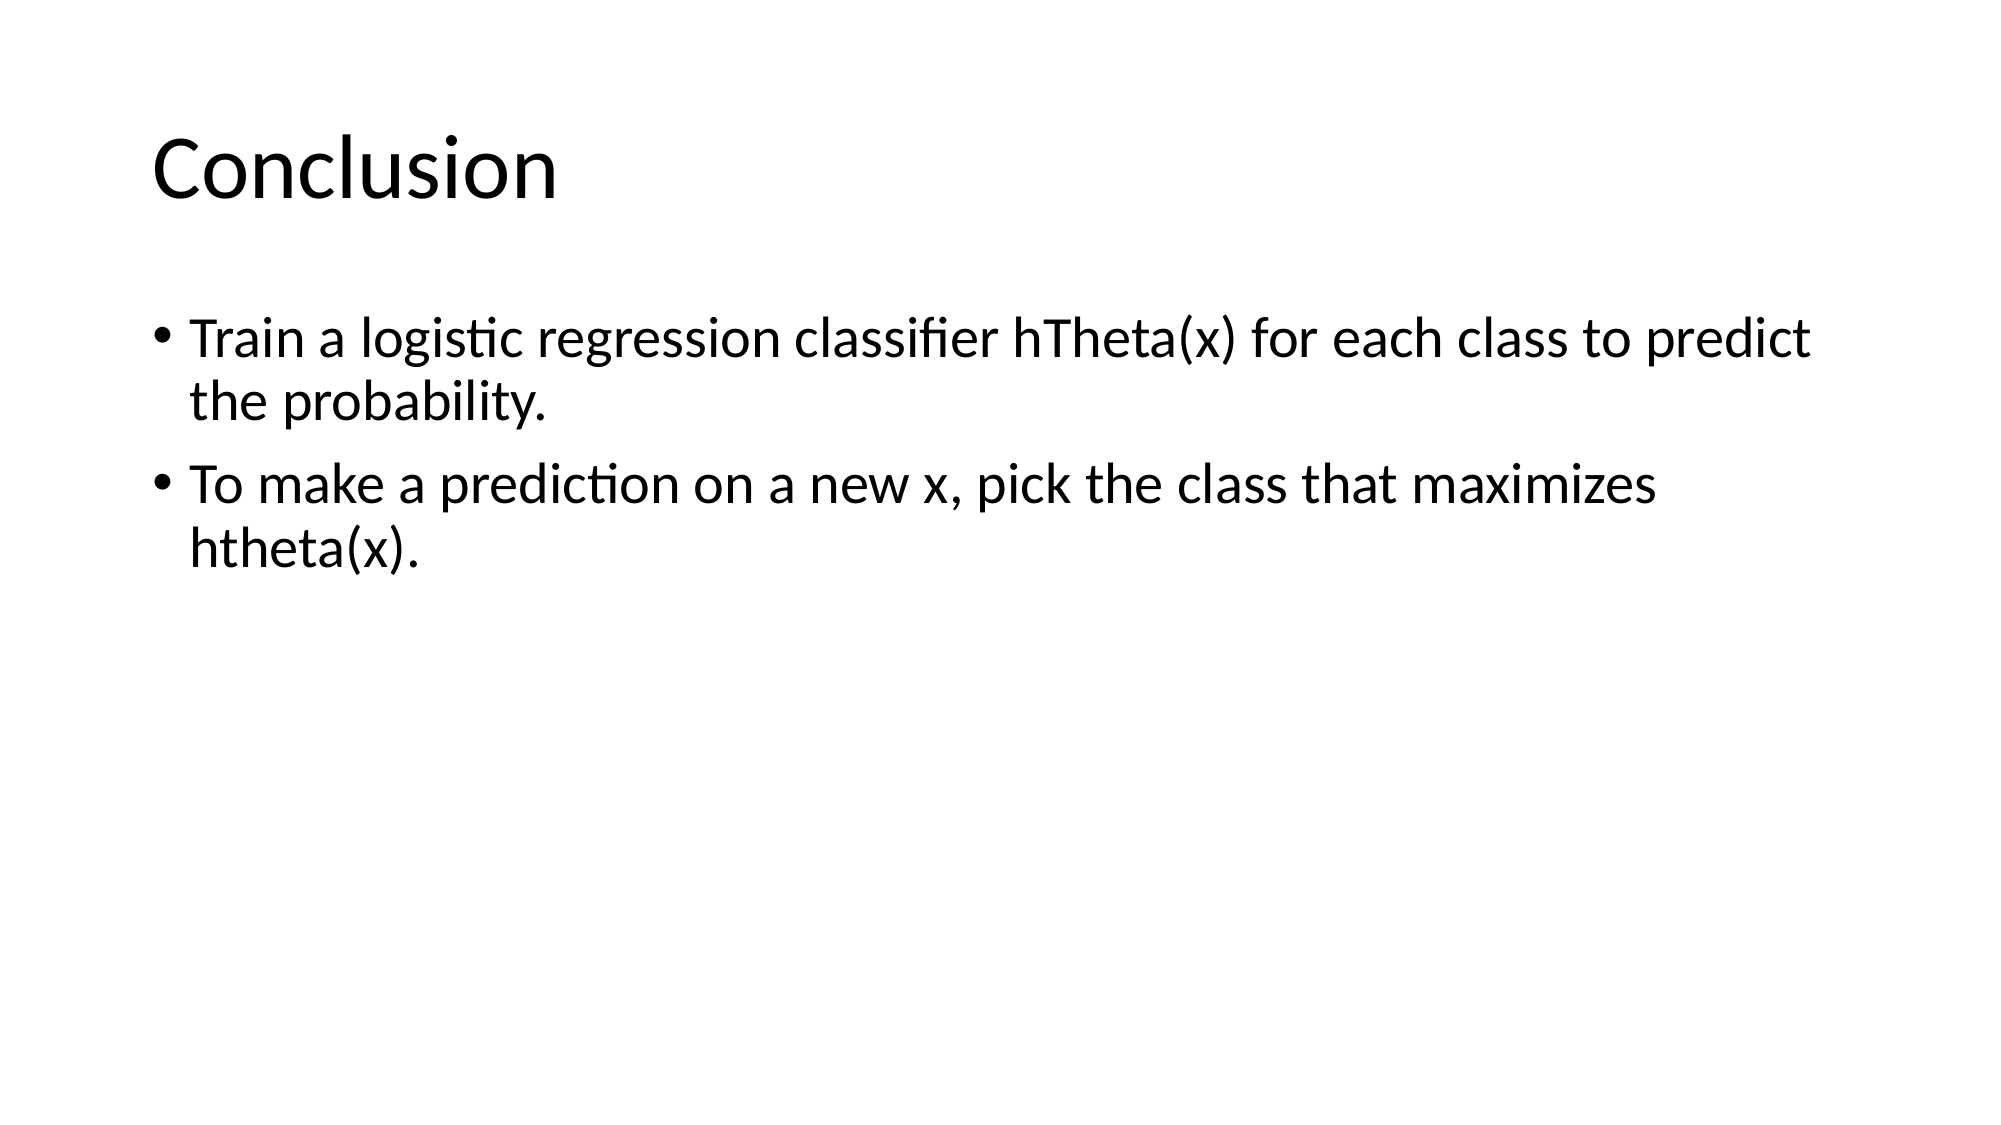

# Conclusion
Train a logistic regression classifier hTheta(x) for each class to predict the probability.
To make a prediction on a new x, pick the class that maximizes htheta(x).